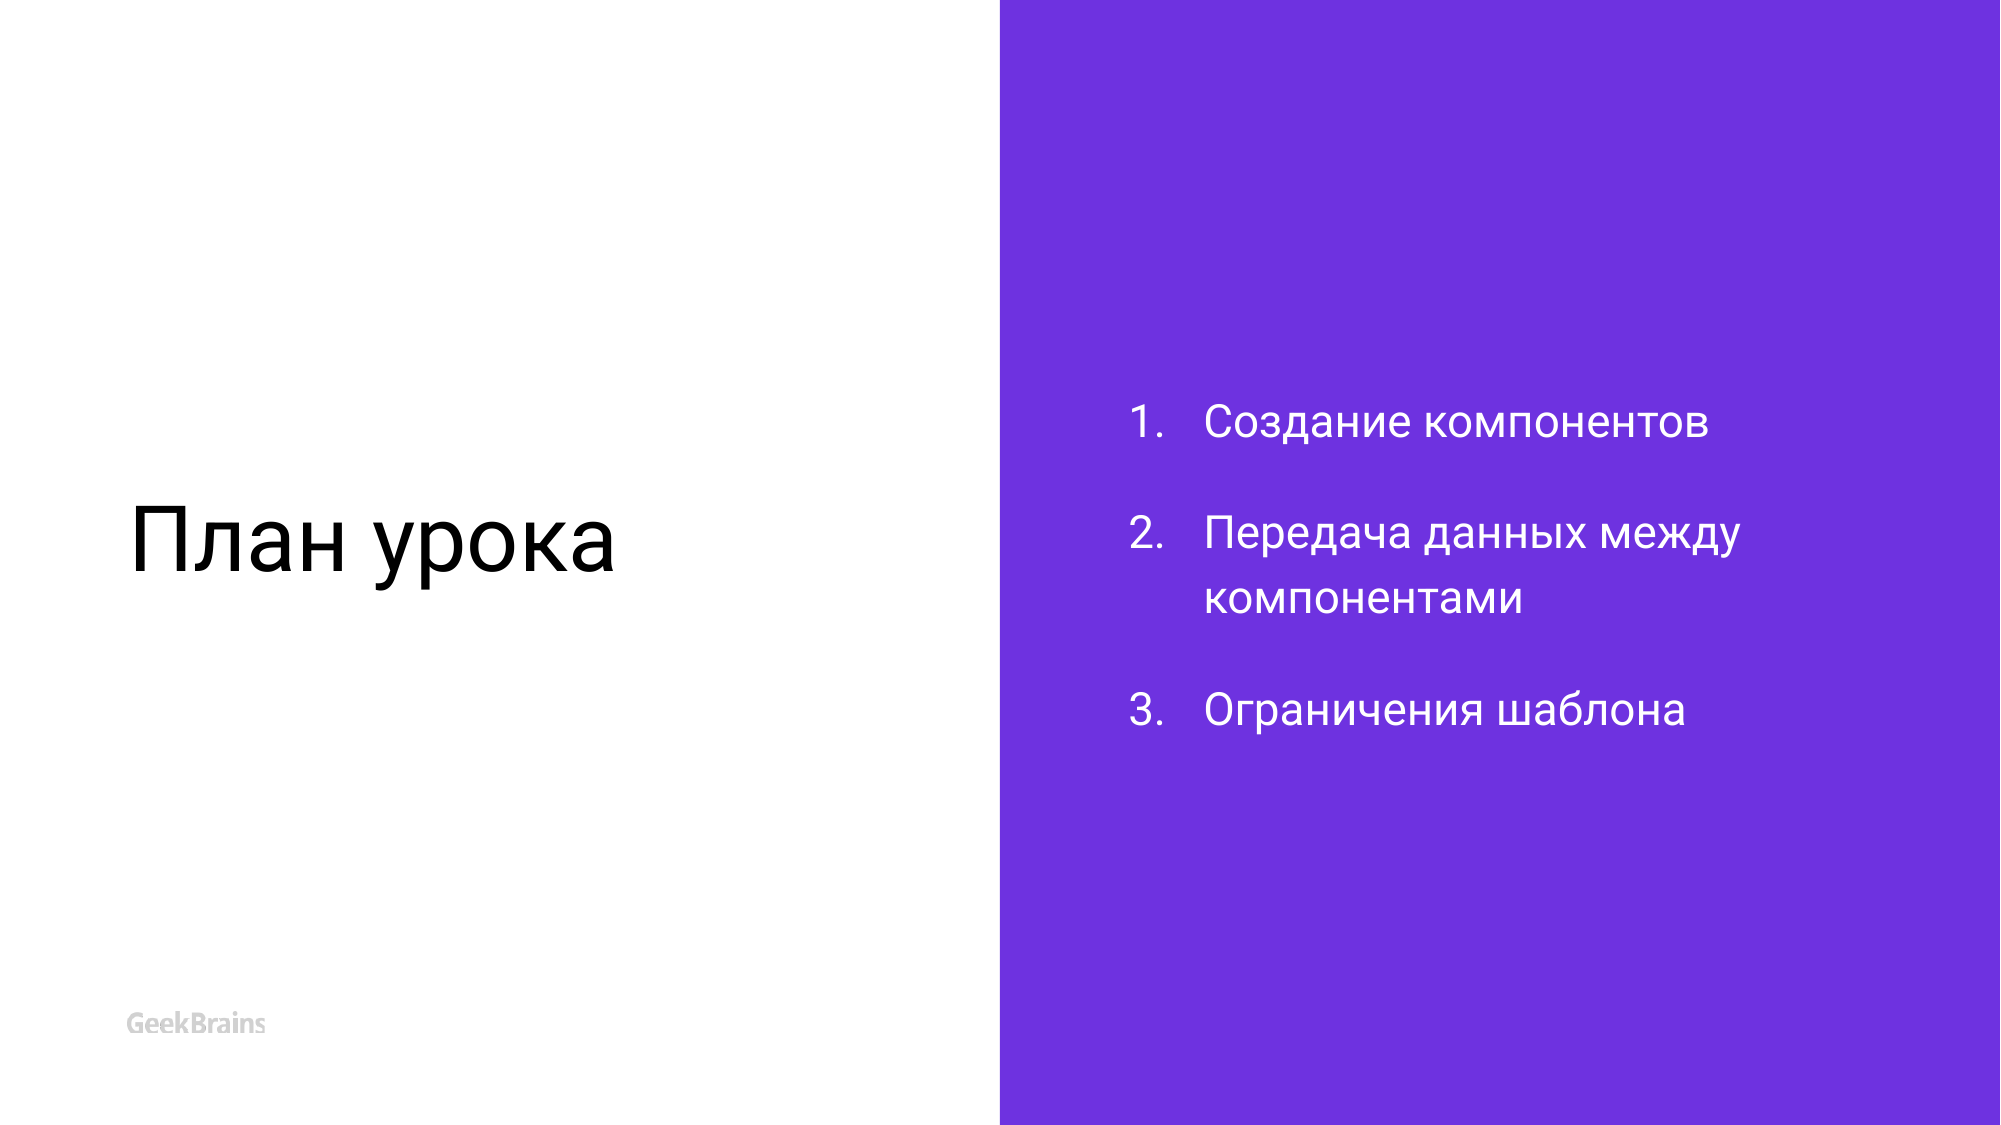

# План урока
Создание компонентов
Передача данных между компонентами
Ограничения шаблона